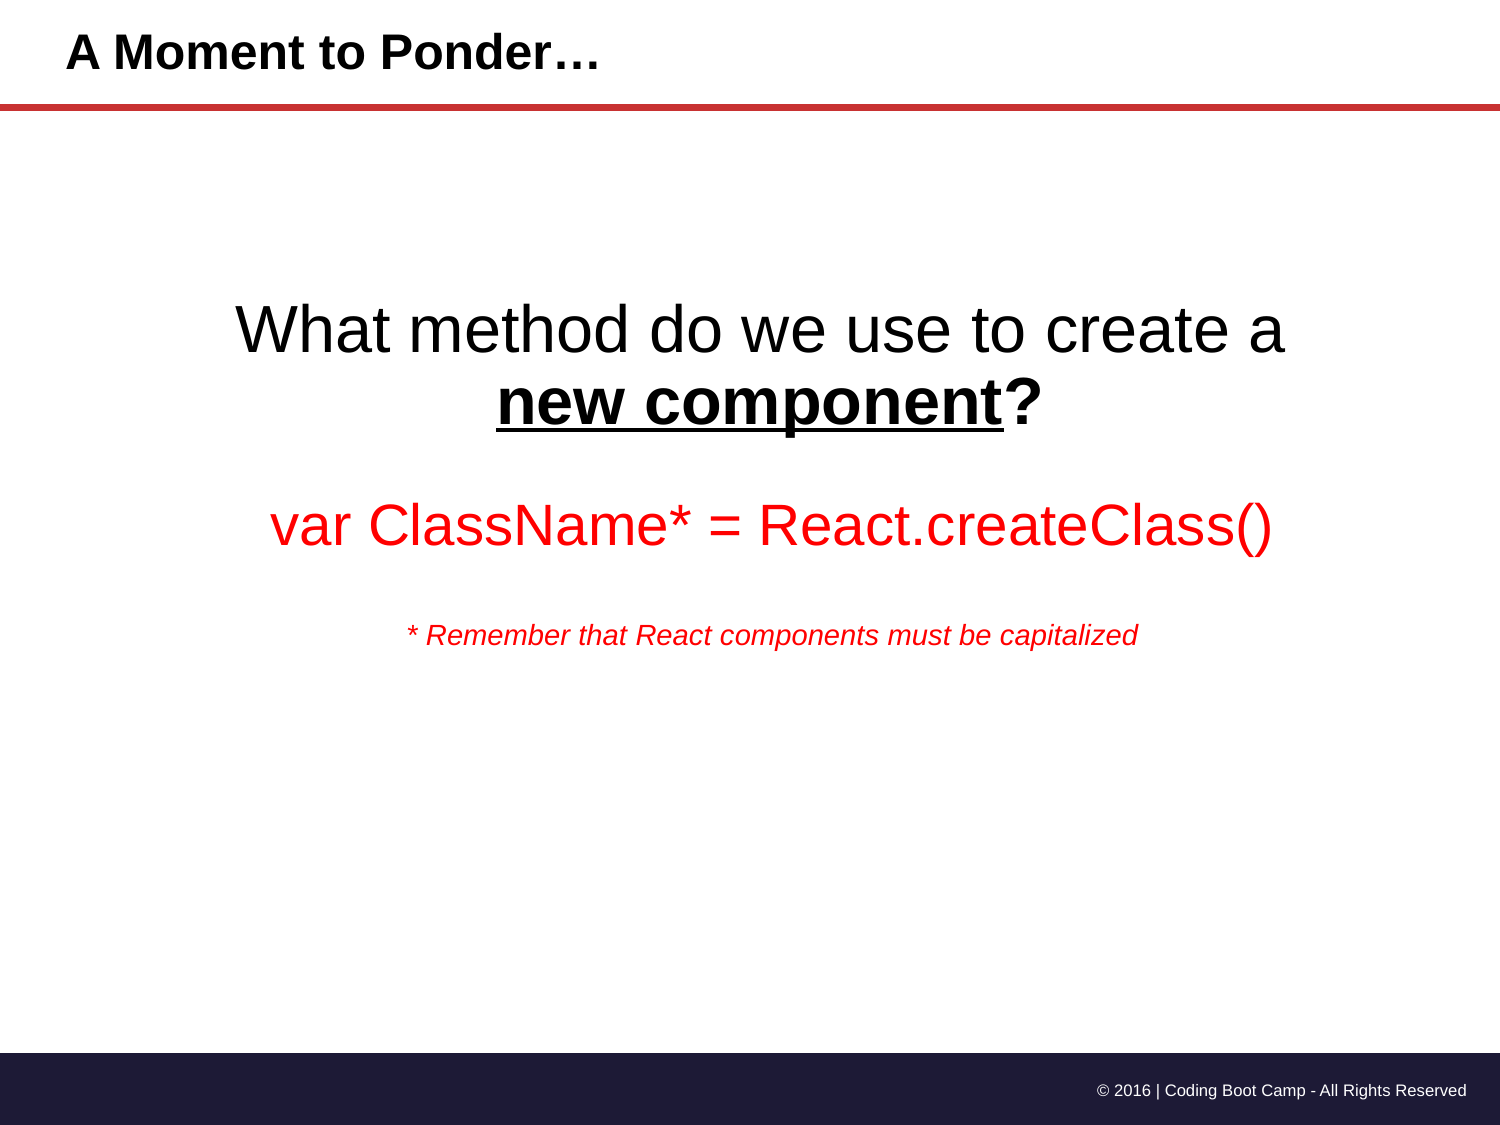

# A Moment to Ponder…
What method do we use to create a
new component?
var ClassName* = React.createClass()

* Remember that React components must be capitalized